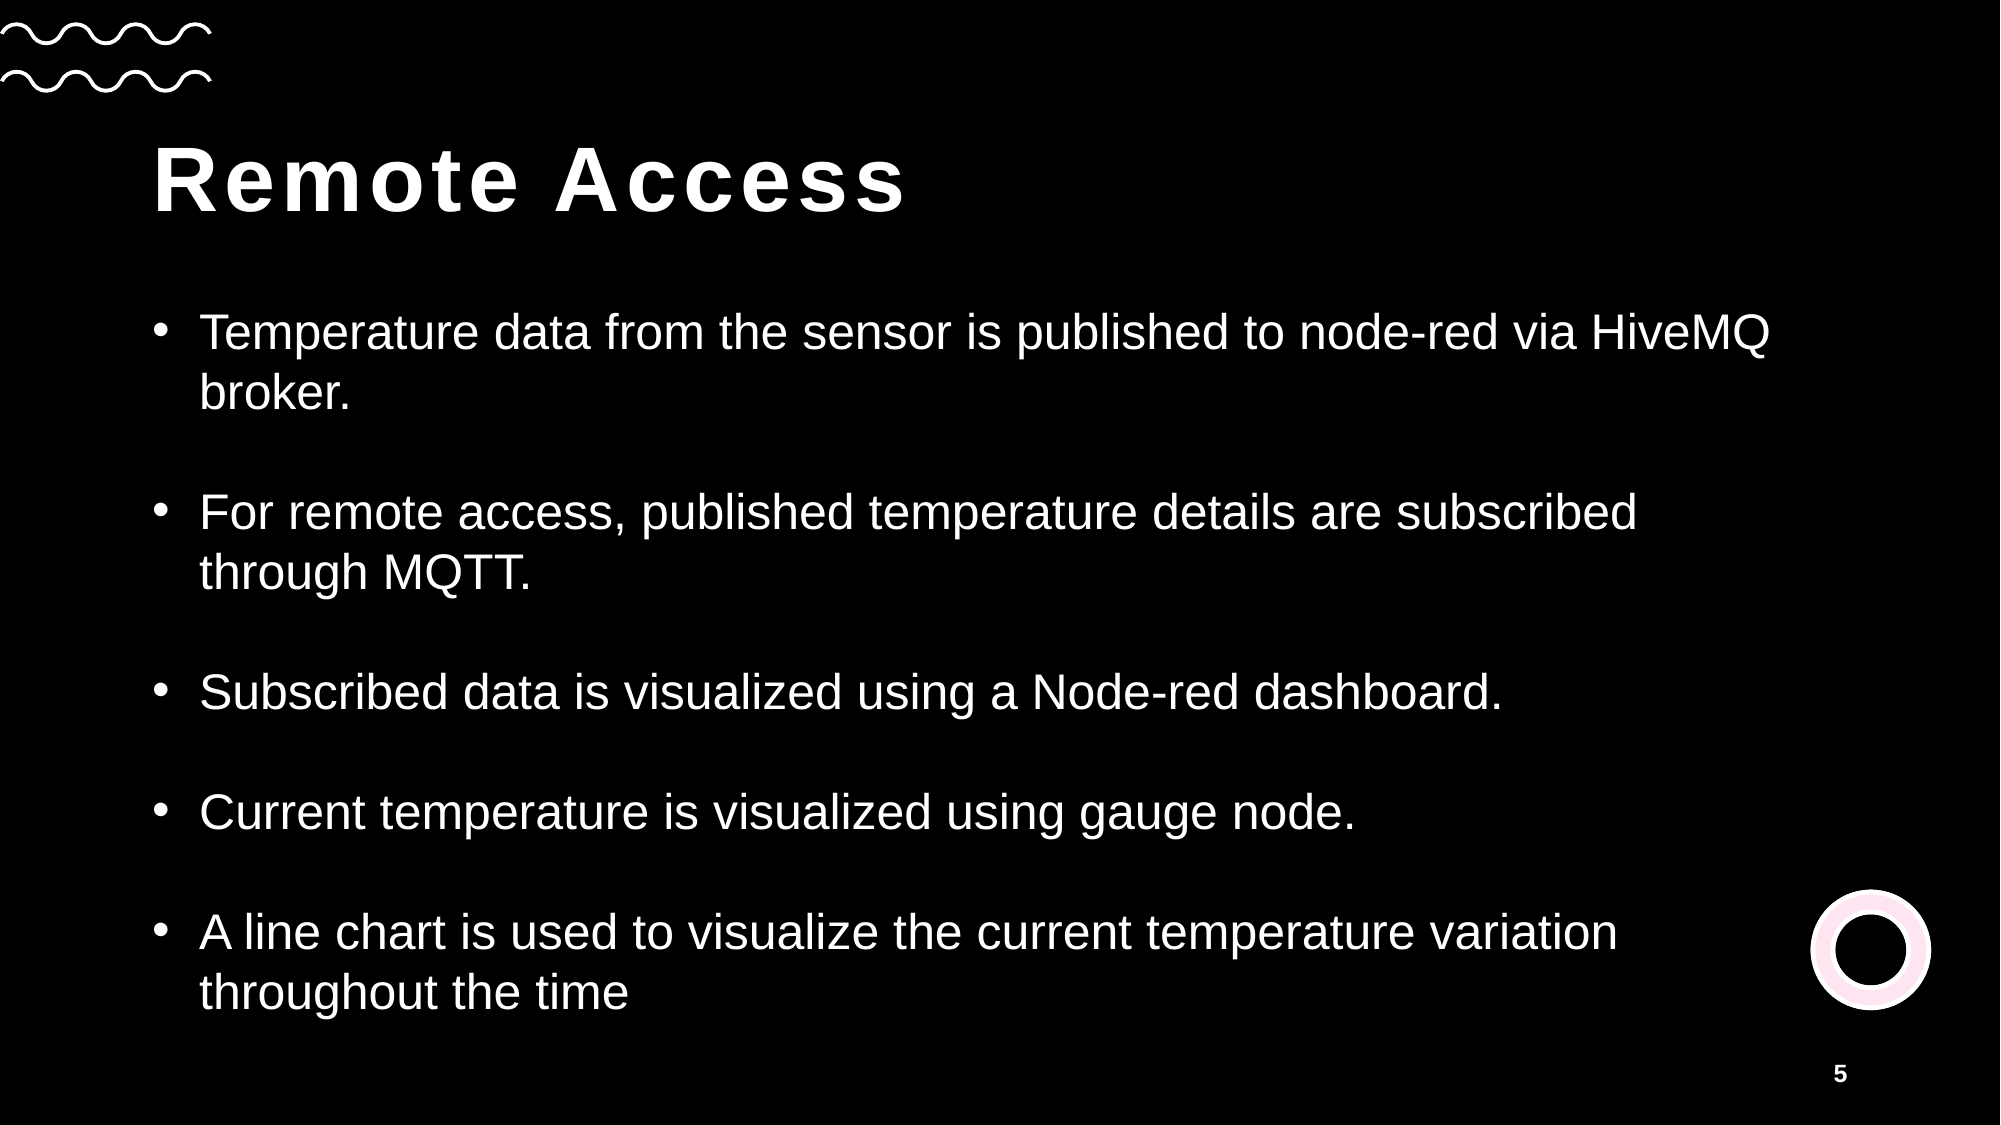

Remote Access
Temperature data from the sensor is published to node-red via HiveMQ broker.

For remote access, published temperature details are subscribed through MQTT.

Subscribed data is visualized using a Node-red dashboard.

Current temperature is visualized using gauge node.

A line chart is used to visualize the current temperature variation throughout the time

5